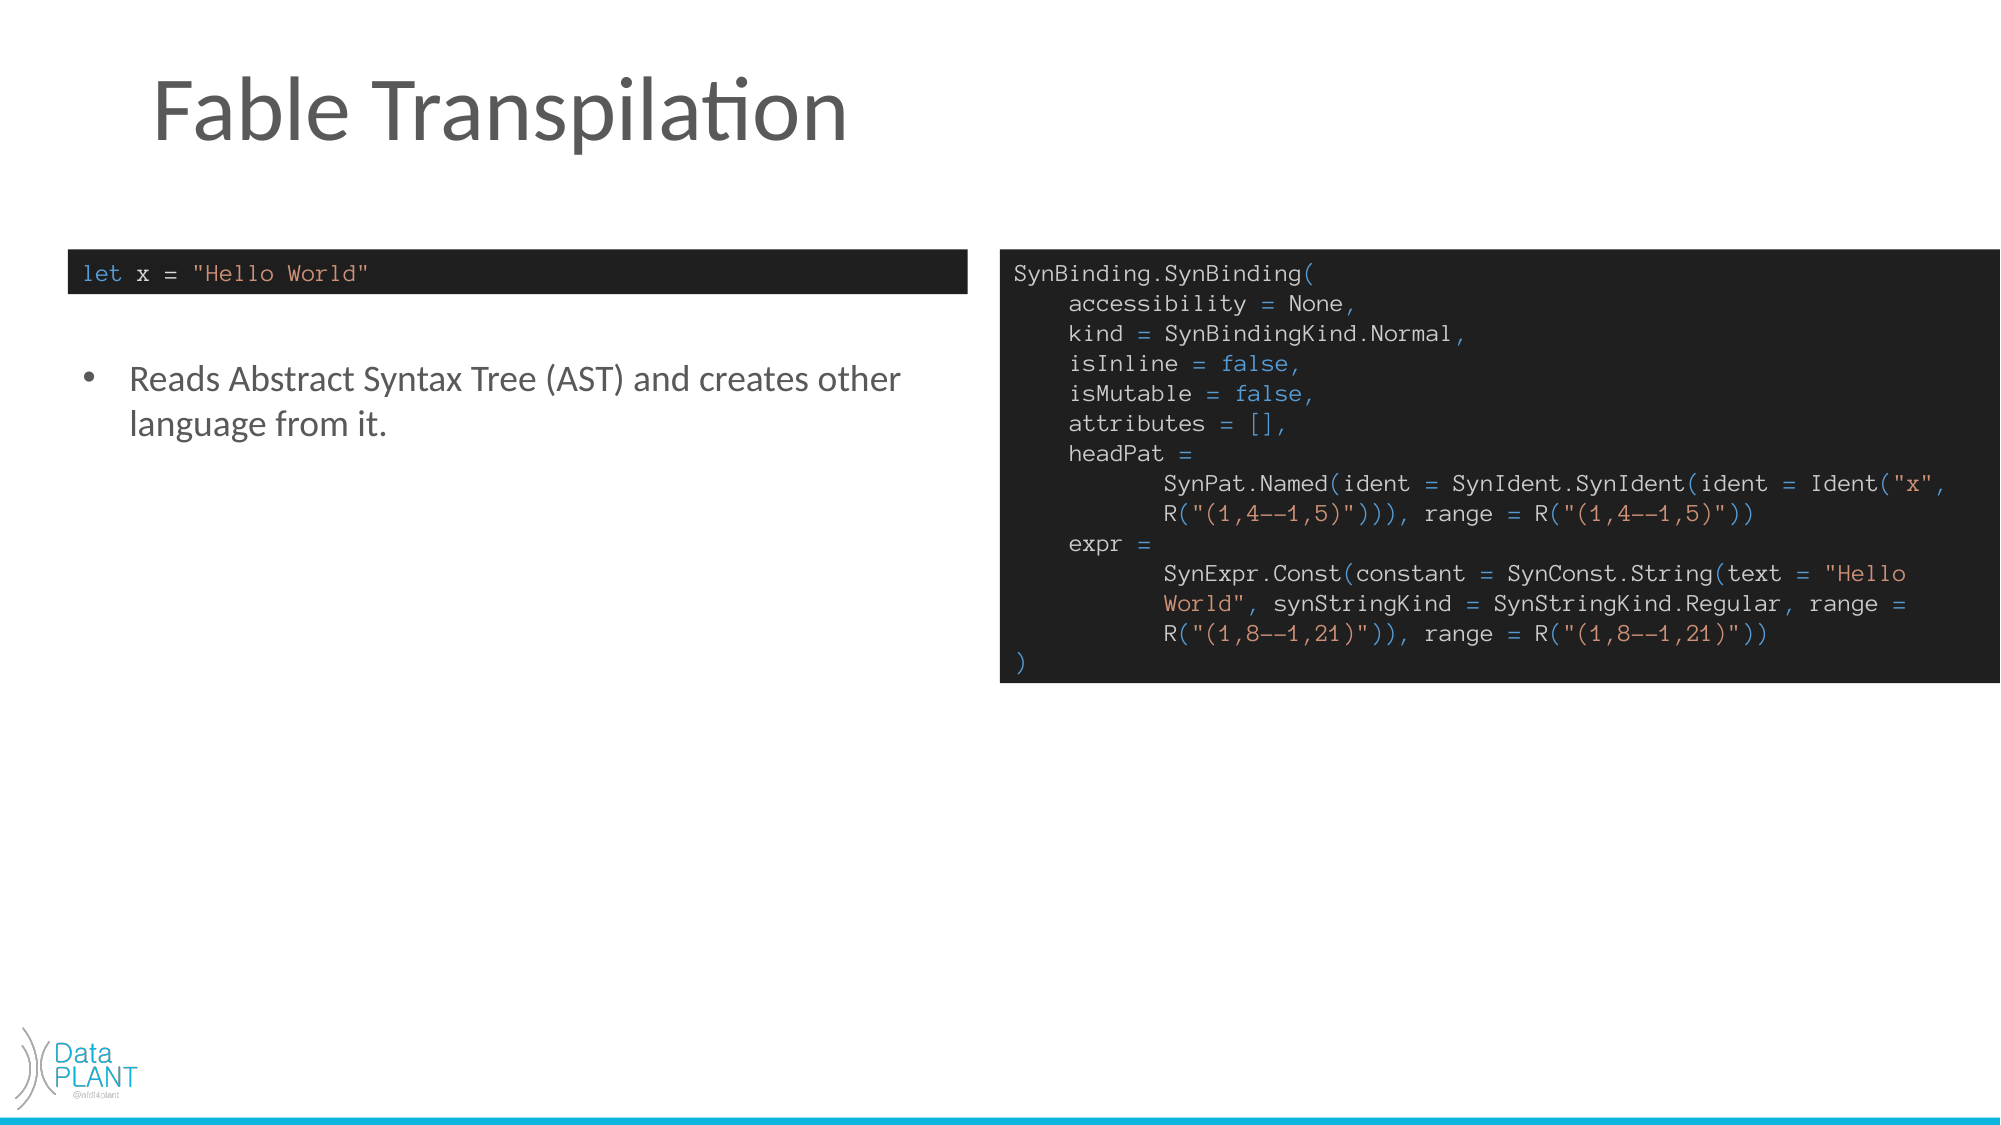

# Fable Transpilation
let x = "Hello World"
SynBinding.SynBinding(
    accessibility = None,
    kind = SynBindingKind.Normal,
    isInline = false,
    isMutable = false,
    attributes = [],
    headPat =
	SynPat.Named(ident = SynIdent.SynIdent(ident = Ident("x", 	R("(1,4--1,5)"))), range = R("(1,4--1,5)"))
    expr =
	SynExpr.Const(constant = SynConst.String(text = "Hello 	World", synStringKind = SynStringKind.Regular, range = 	R("(1,8--1,21)")), range = R("(1,8--1,21)"))
)
Reads Abstract Syntax Tree (AST) and creates other language from it.